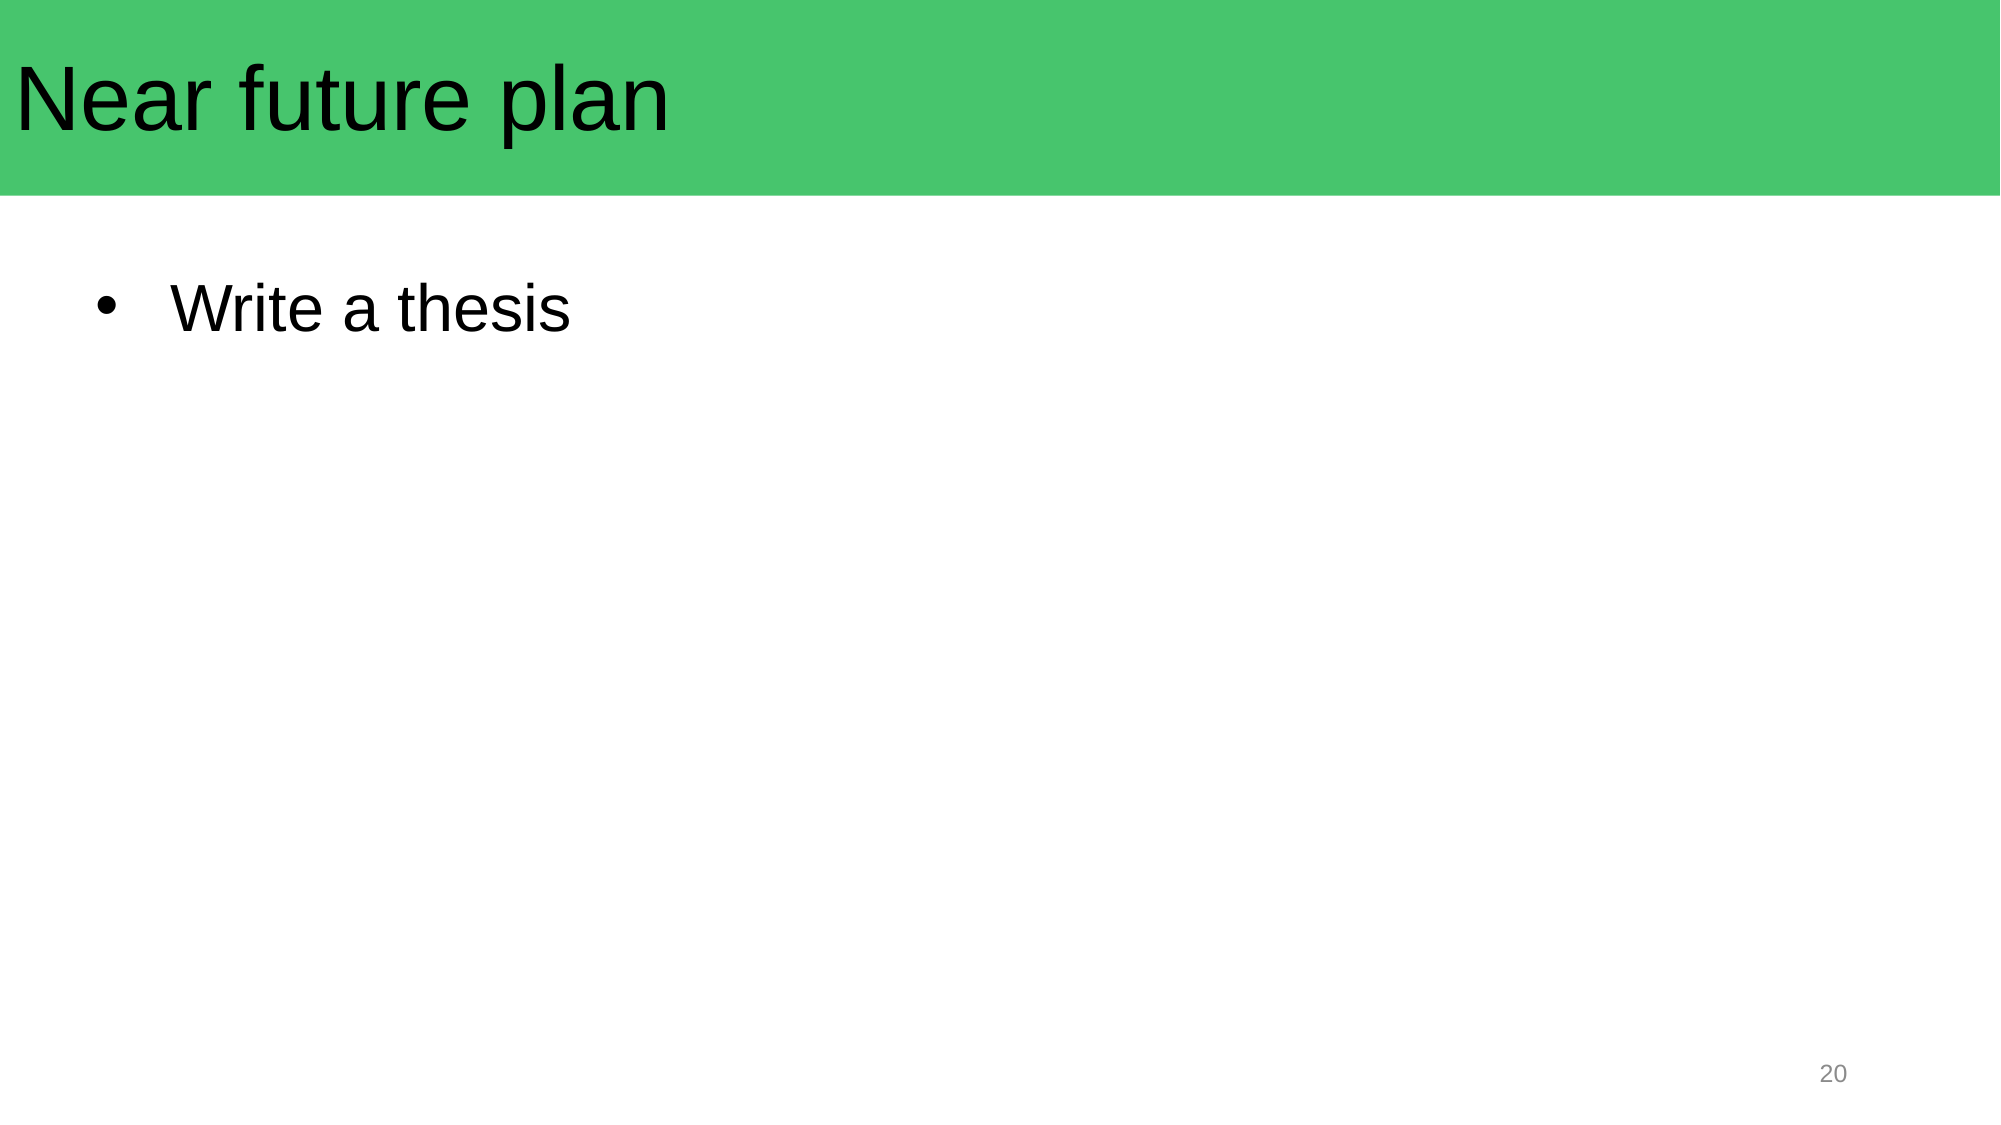

Near future plan
Write a thesis
20